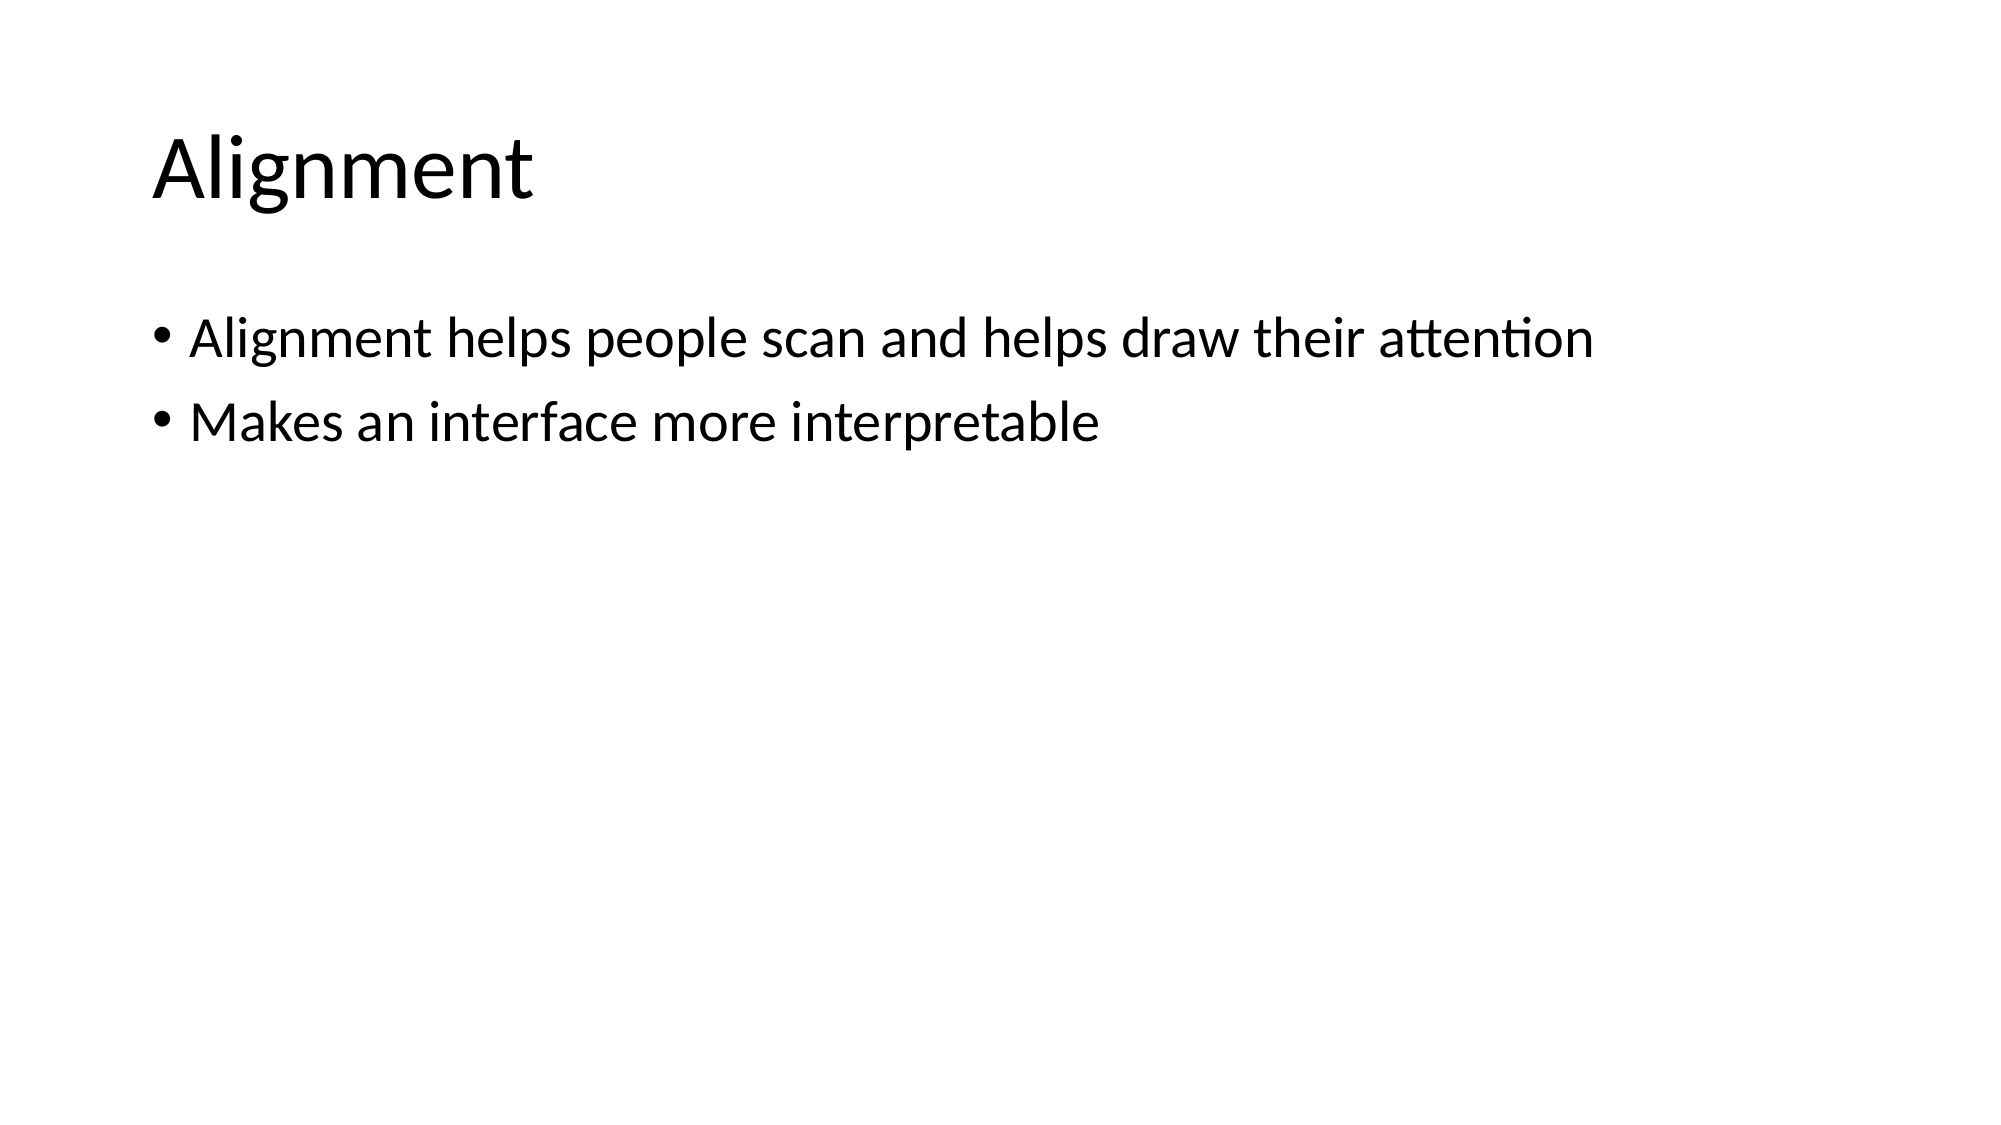

# Alignment
Alignment helps people scan and helps draw their attention
Makes an interface more interpretable